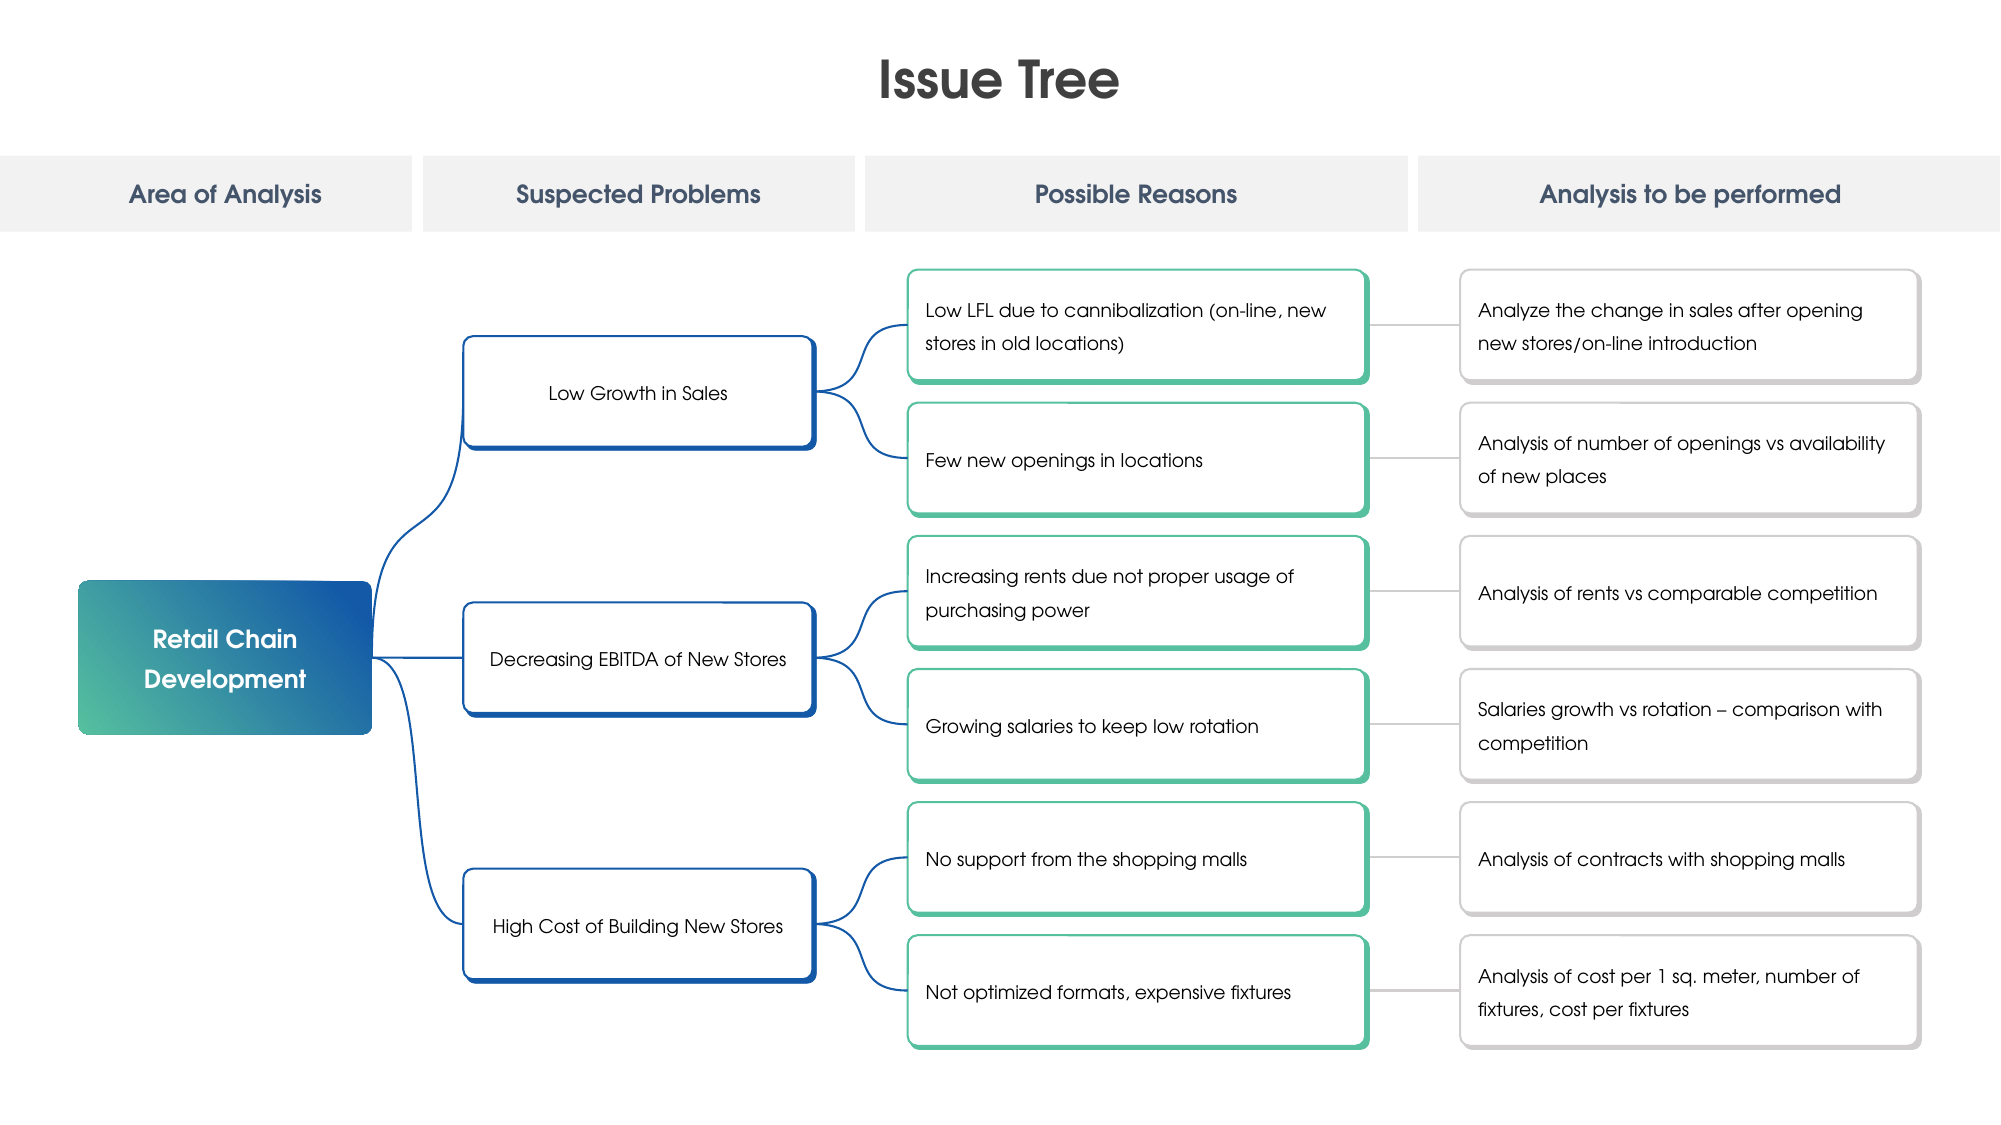

Issue Tree

Area of Analysis

Suspected Problems

Possible Reasons

Analysis to be performed
Low LFL due to cannibalization (on-line, new stores in old locations)
Few new openings in locations
Increasing rents due not proper usage of purchasing power
Growing salaries to keep low rotation
No support from the shopping malls
Not optimized formats, expensive fixtures
Analyze the change in sales after opening new stores/on-line introduction
Analysis of number of openings vs availability of new places
Analysis of rents vs comparable competition
Salaries growth vs rotation – comparison with competition
Analysis of contracts with shopping malls
Analysis of cost per 1 sq. meter, number of fixtures, cost per fixtures
Low Growth in Sales
Decreasing EBITDA of New Stores
High Cost of Building New Stores
Retail Chain Development